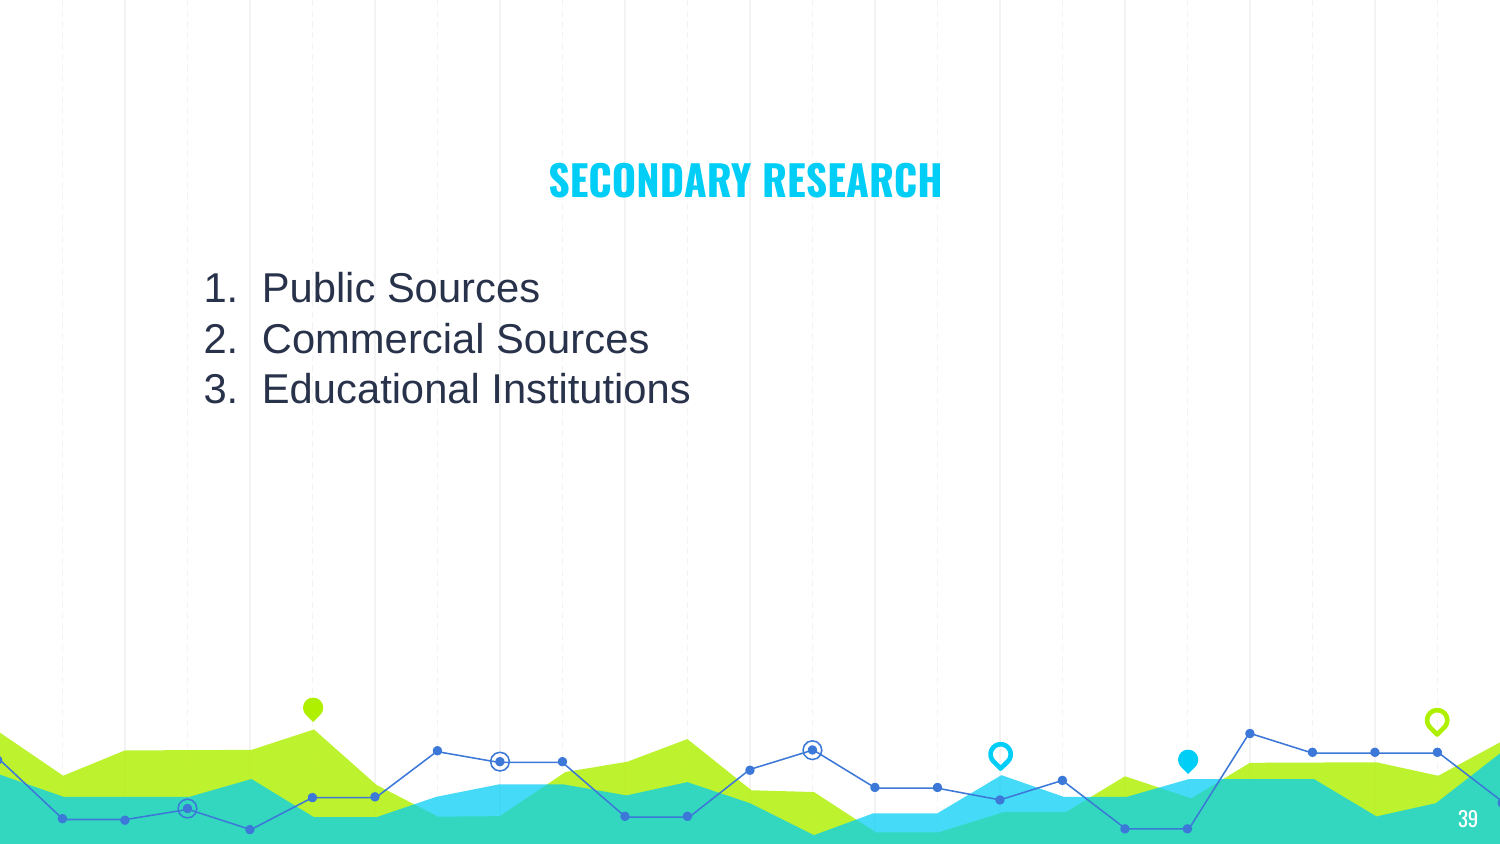

# SECONDARY RESEARCH
Public Sources
Commercial Sources
Educational Institutions

39